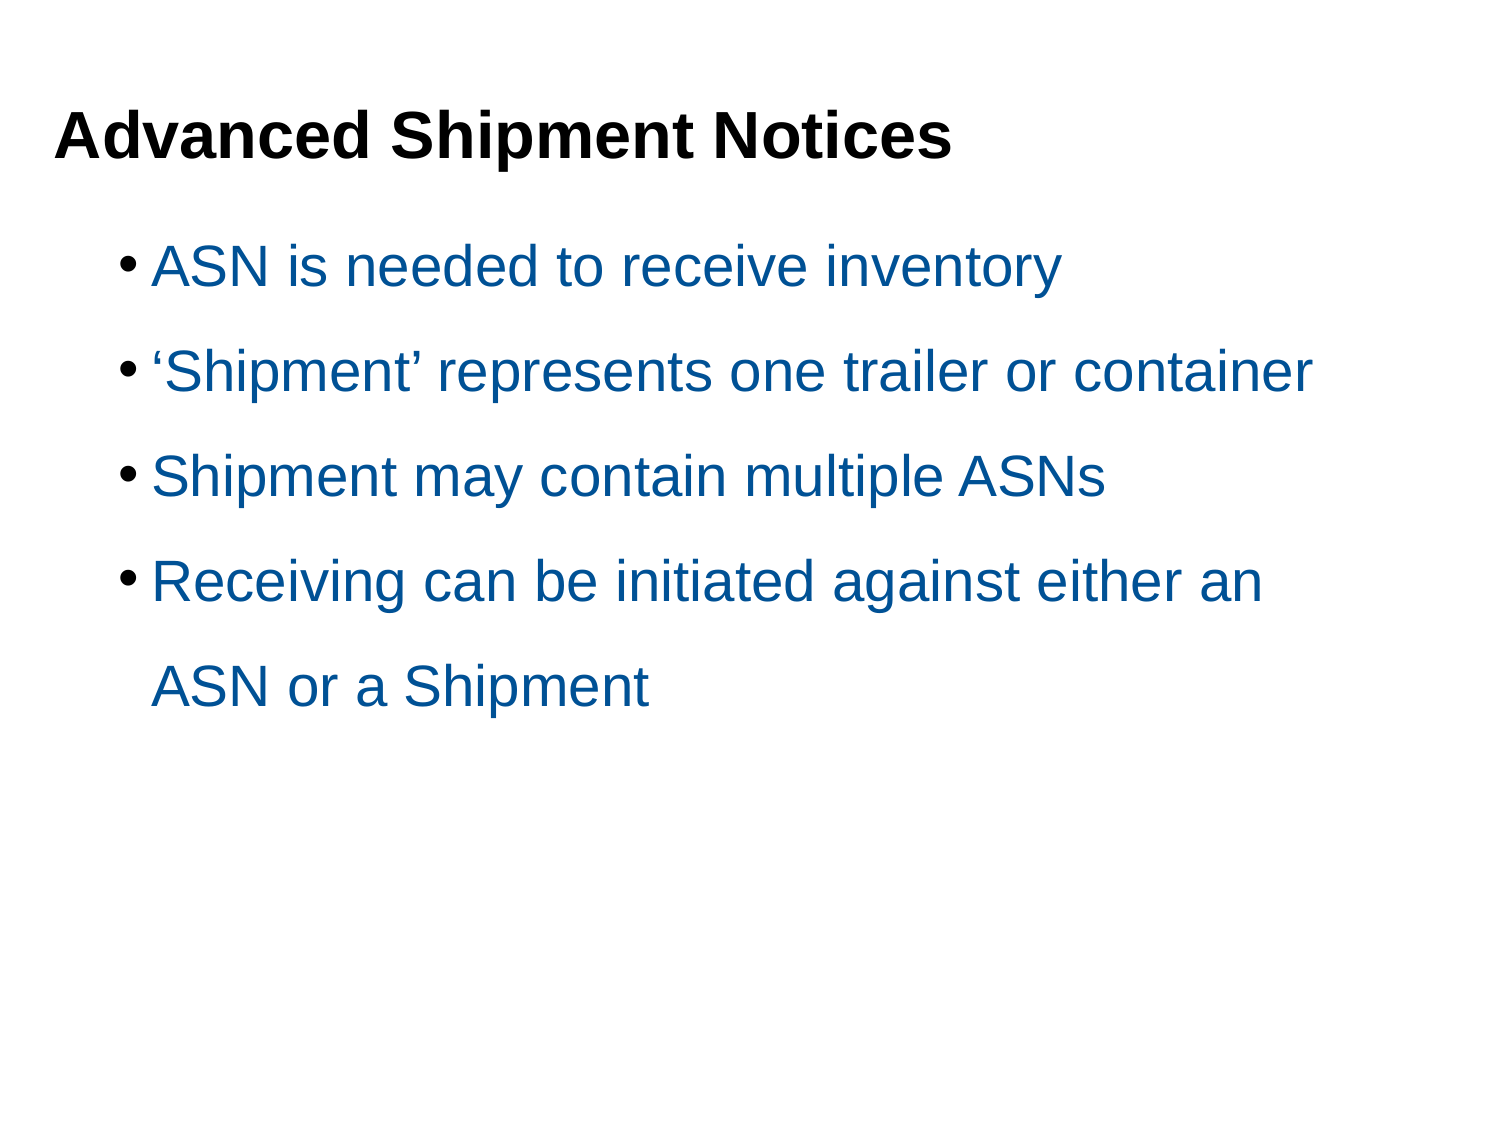

ASN is needed to receive inventory
‘Shipment’ represents one trailer or container
Shipment may contain multiple ASNs
Receiving can be initiated against either an ASN or a Shipment

# Advanced Shipment Notices